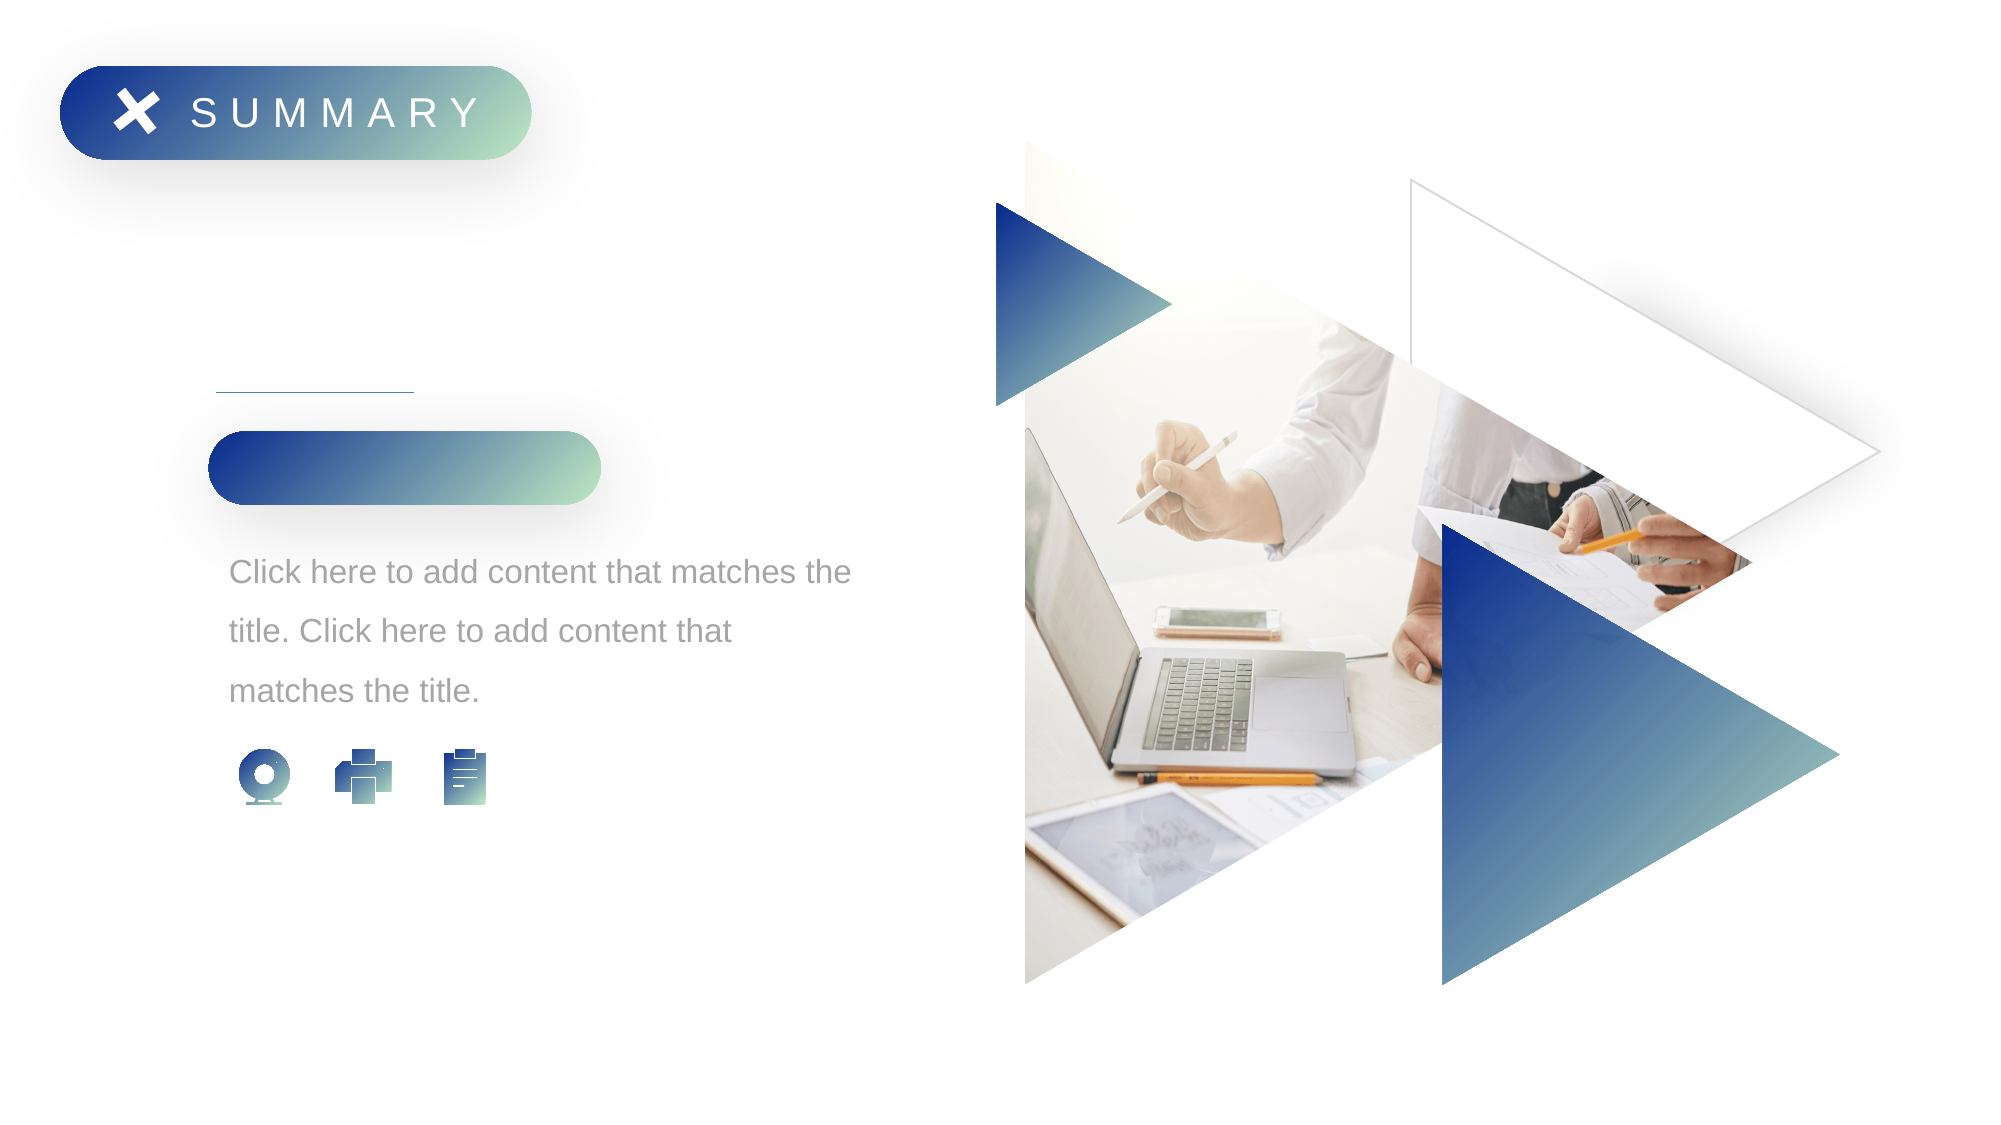

SUMMARY

Click here to add content that matches the title. Click here to add content that matches the title.